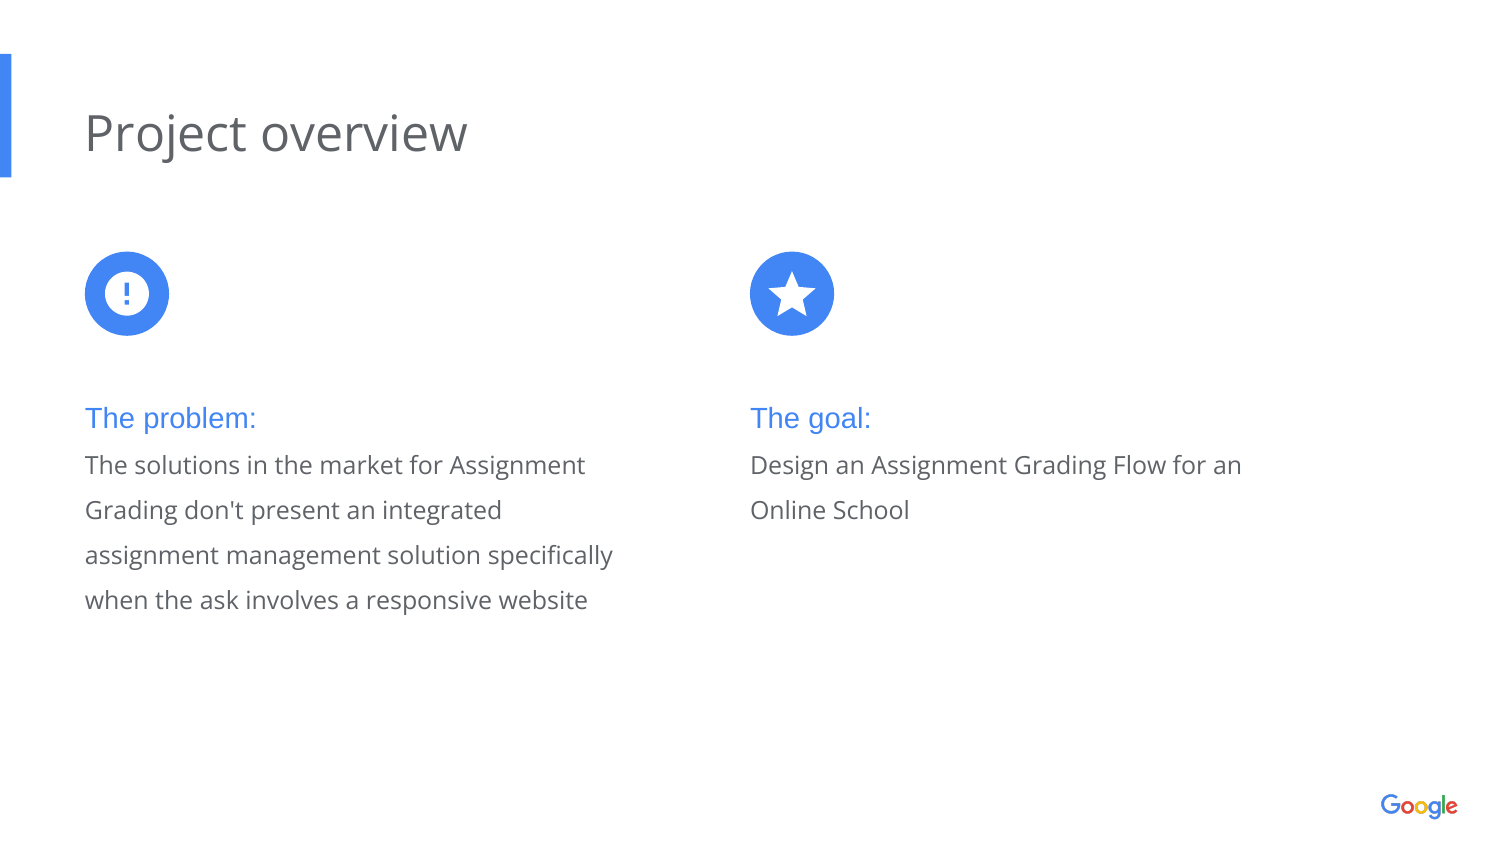

Project overview

The problem:
The solutions in the market for Assignment Grading don't present an integrated assignment management solution specifically when the ask involves a responsive website
The goal:
Design an Assignment Grading Flow for an Online School